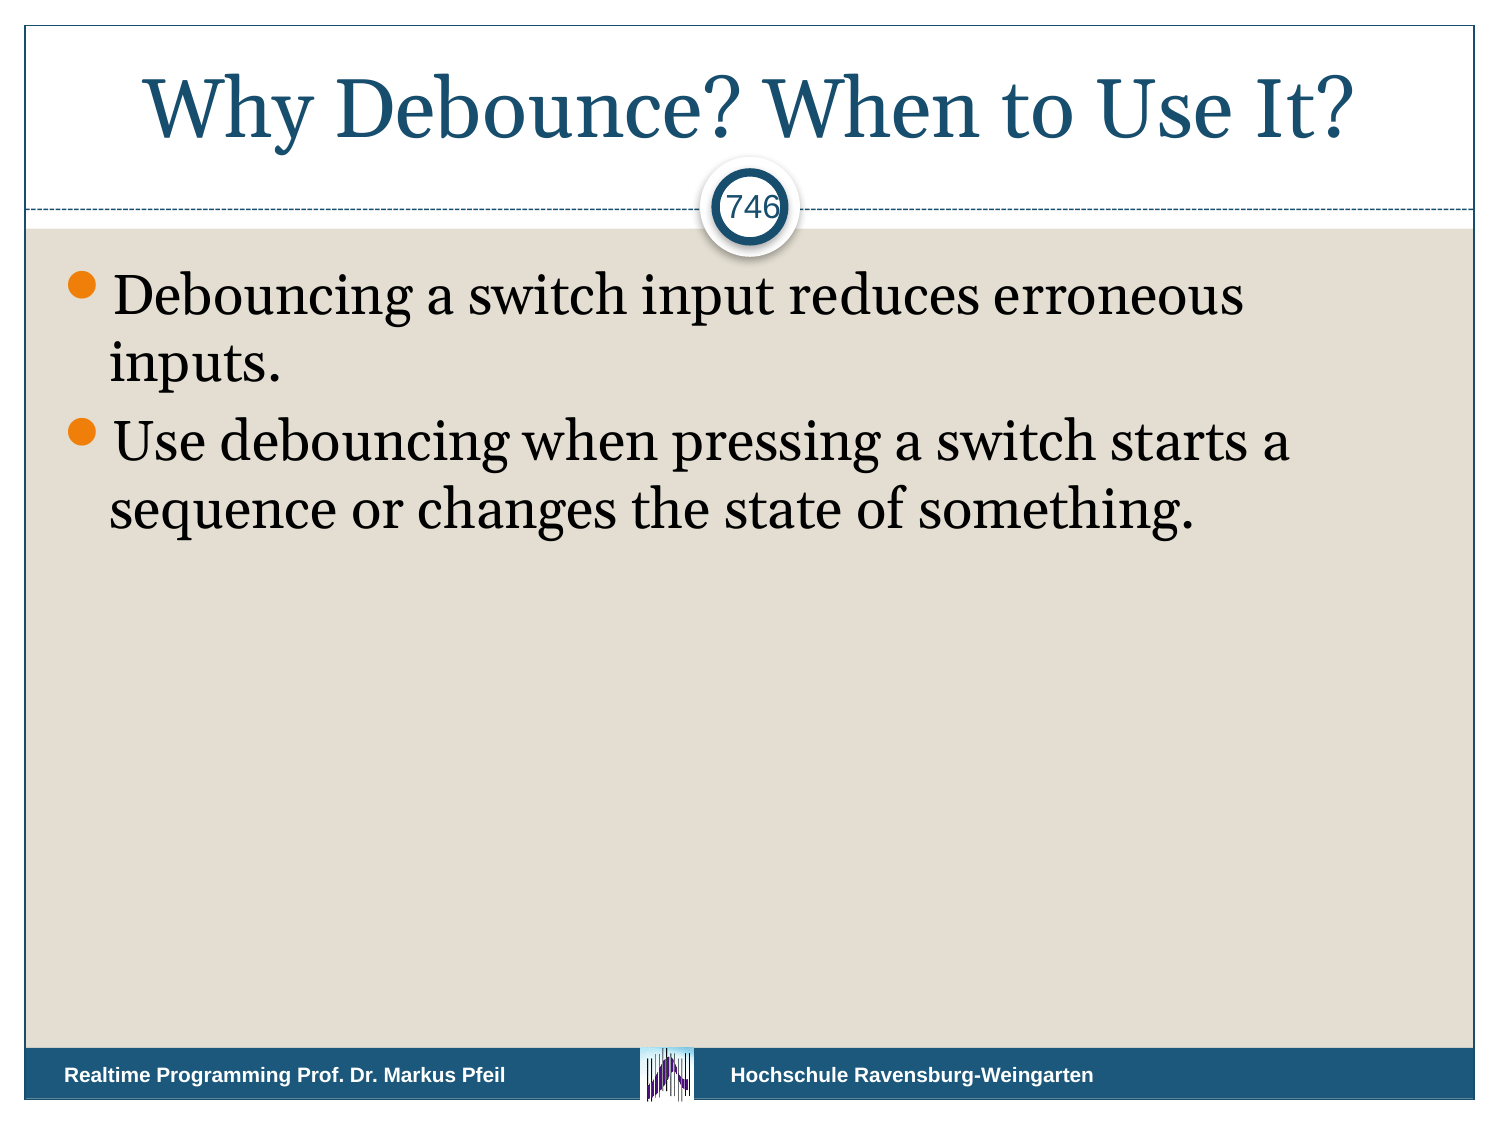

# Why Debounce? When to Use It?
746
Debouncing a switch input reduces erroneous inputs.
Use debouncing when pressing a switch starts a sequence or changes the state of something.
Realtime Programming Prof. Dr. Markus Pfeil